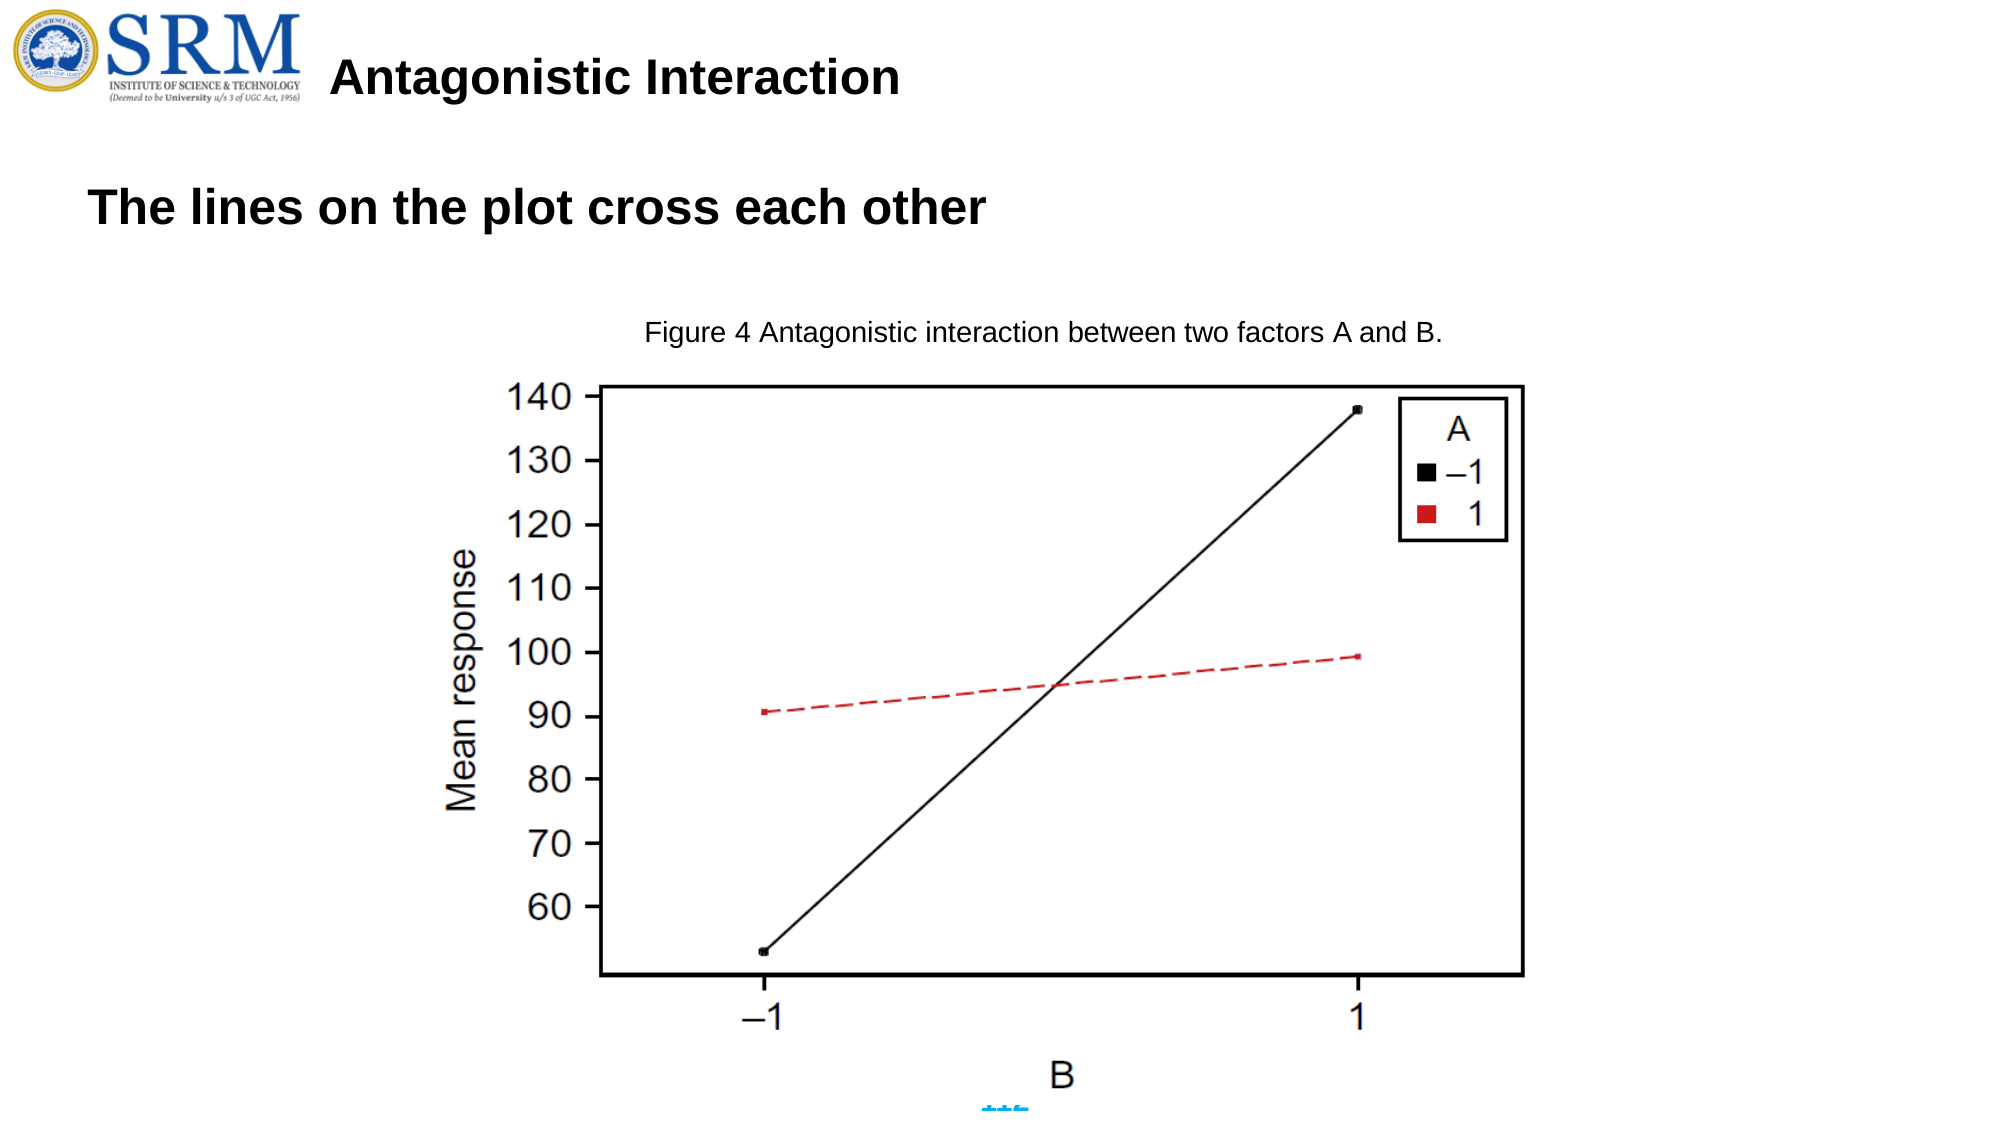

# Antagonistic Interaction
The lines on the plot cross each other
Figure 4 Antagonistic interaction between two factors A and B.

112